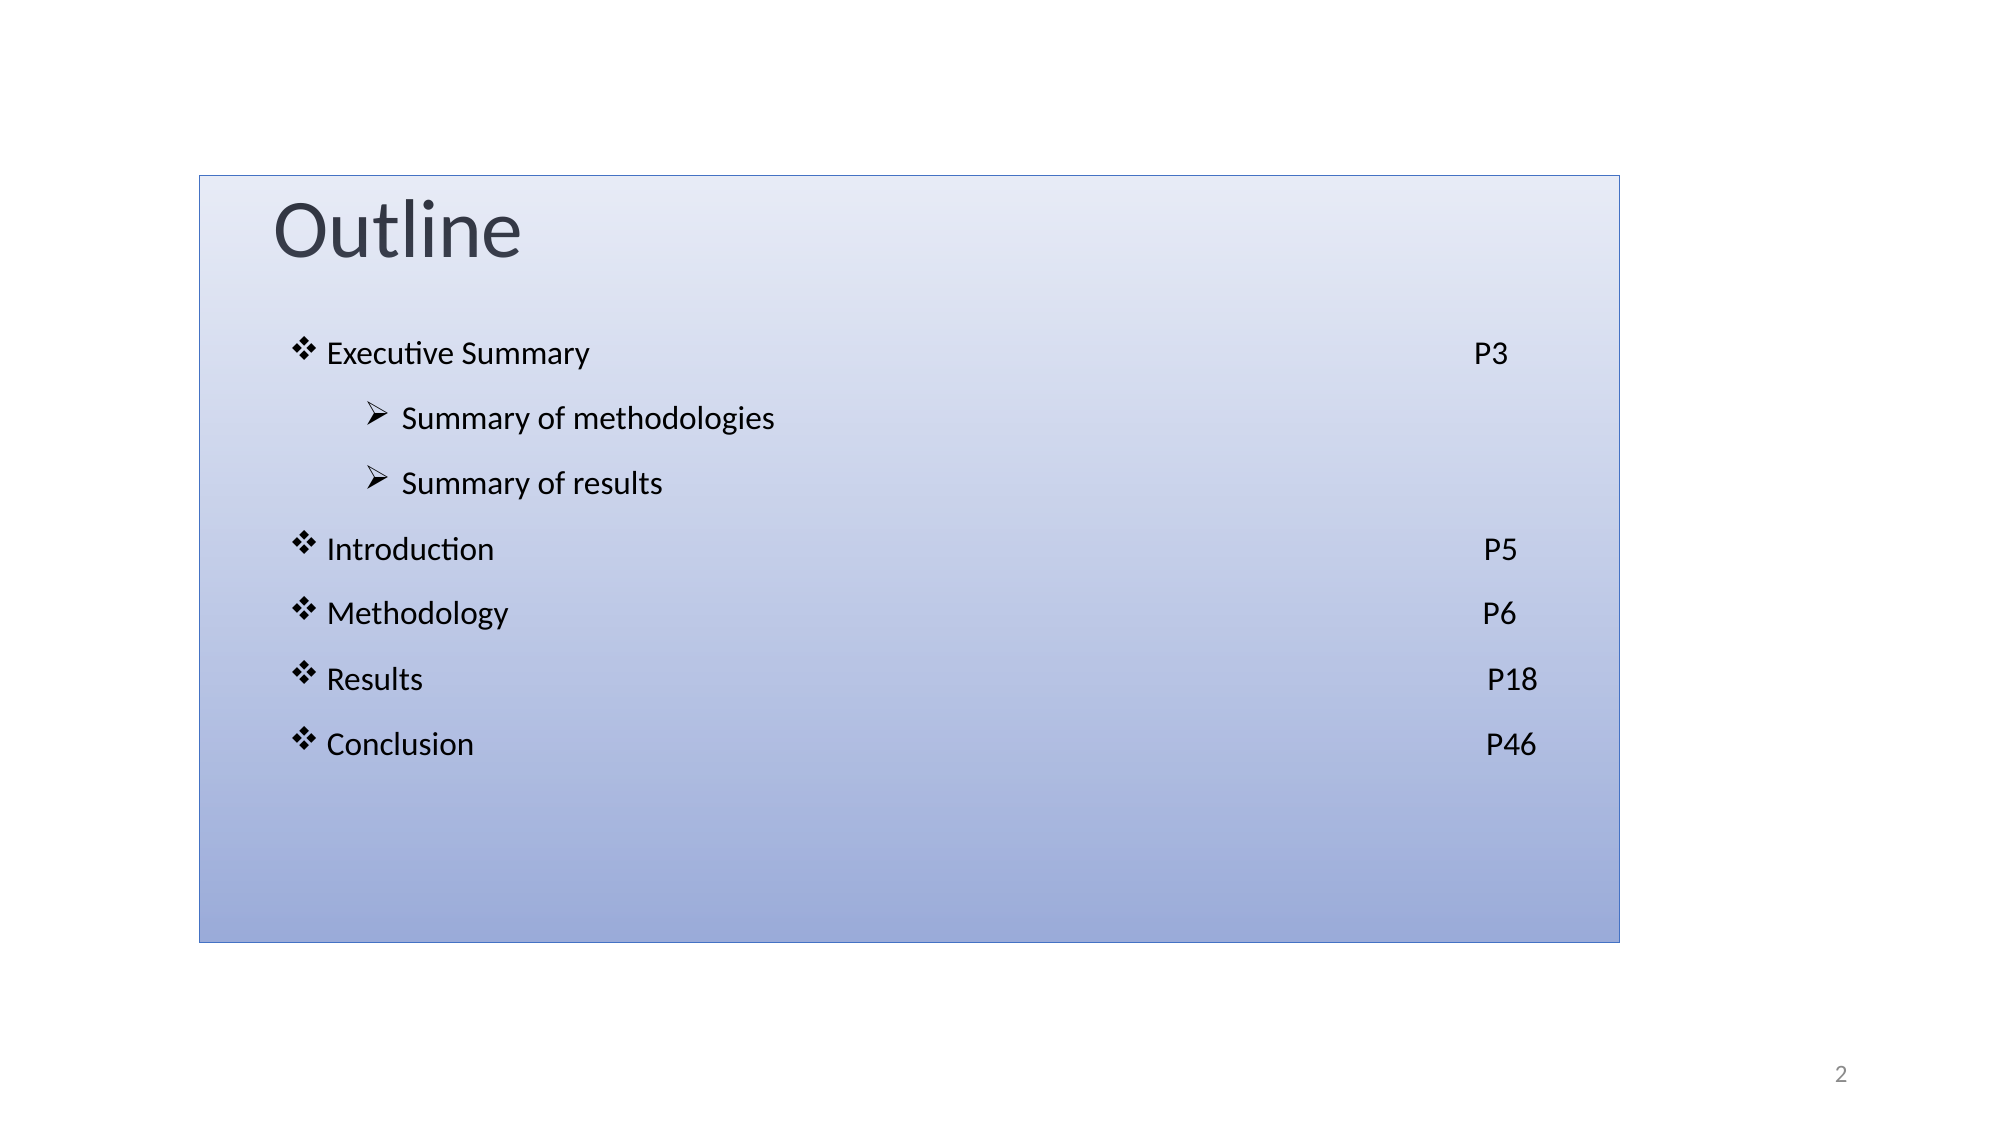

Outline

Executive Summary                                                                                                                      P3
Summary of methodologies
Summary of results
Introduction                                                                                                                                    P5
Methodology                                                                                                                                  P6
Results                                                                                                                                              P18
Conclusion                                                                                                                                       P46
2